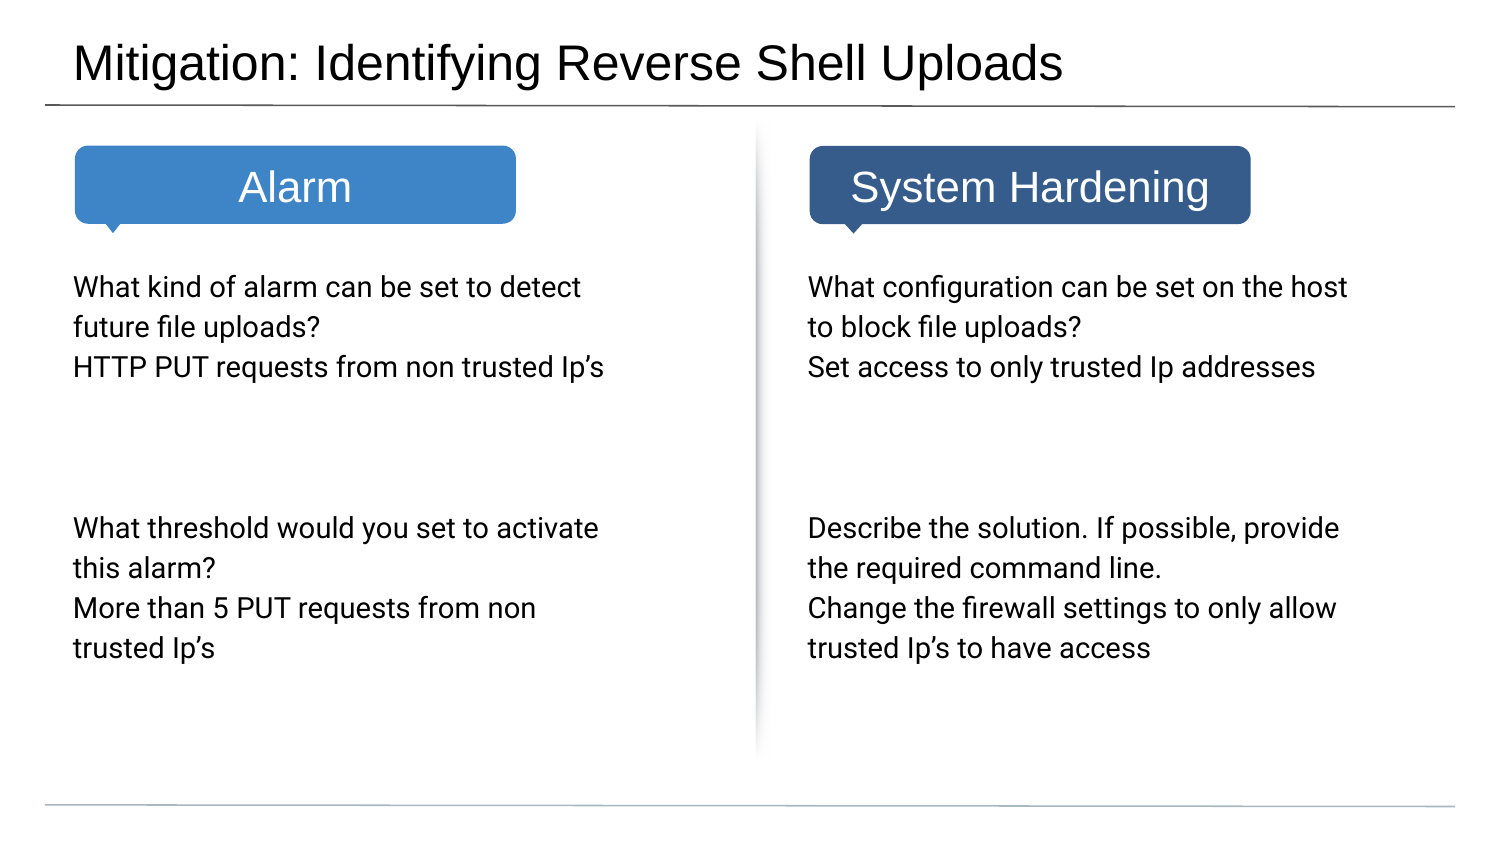

# Mitigation: Identifying Reverse Shell Uploads
What kind of alarm can be set to detect future file uploads?
HTTP PUT requests from non trusted Ip’s

What threshold would you set to activate this alarm?
More than 5 PUT requests from non trusted Ip’s

What configuration can be set on the host to block file uploads?
Set access to only trusted Ip addresses

Describe the solution. If possible, provide the required command line.
Change the firewall settings to only allow trusted Ip’s to have access